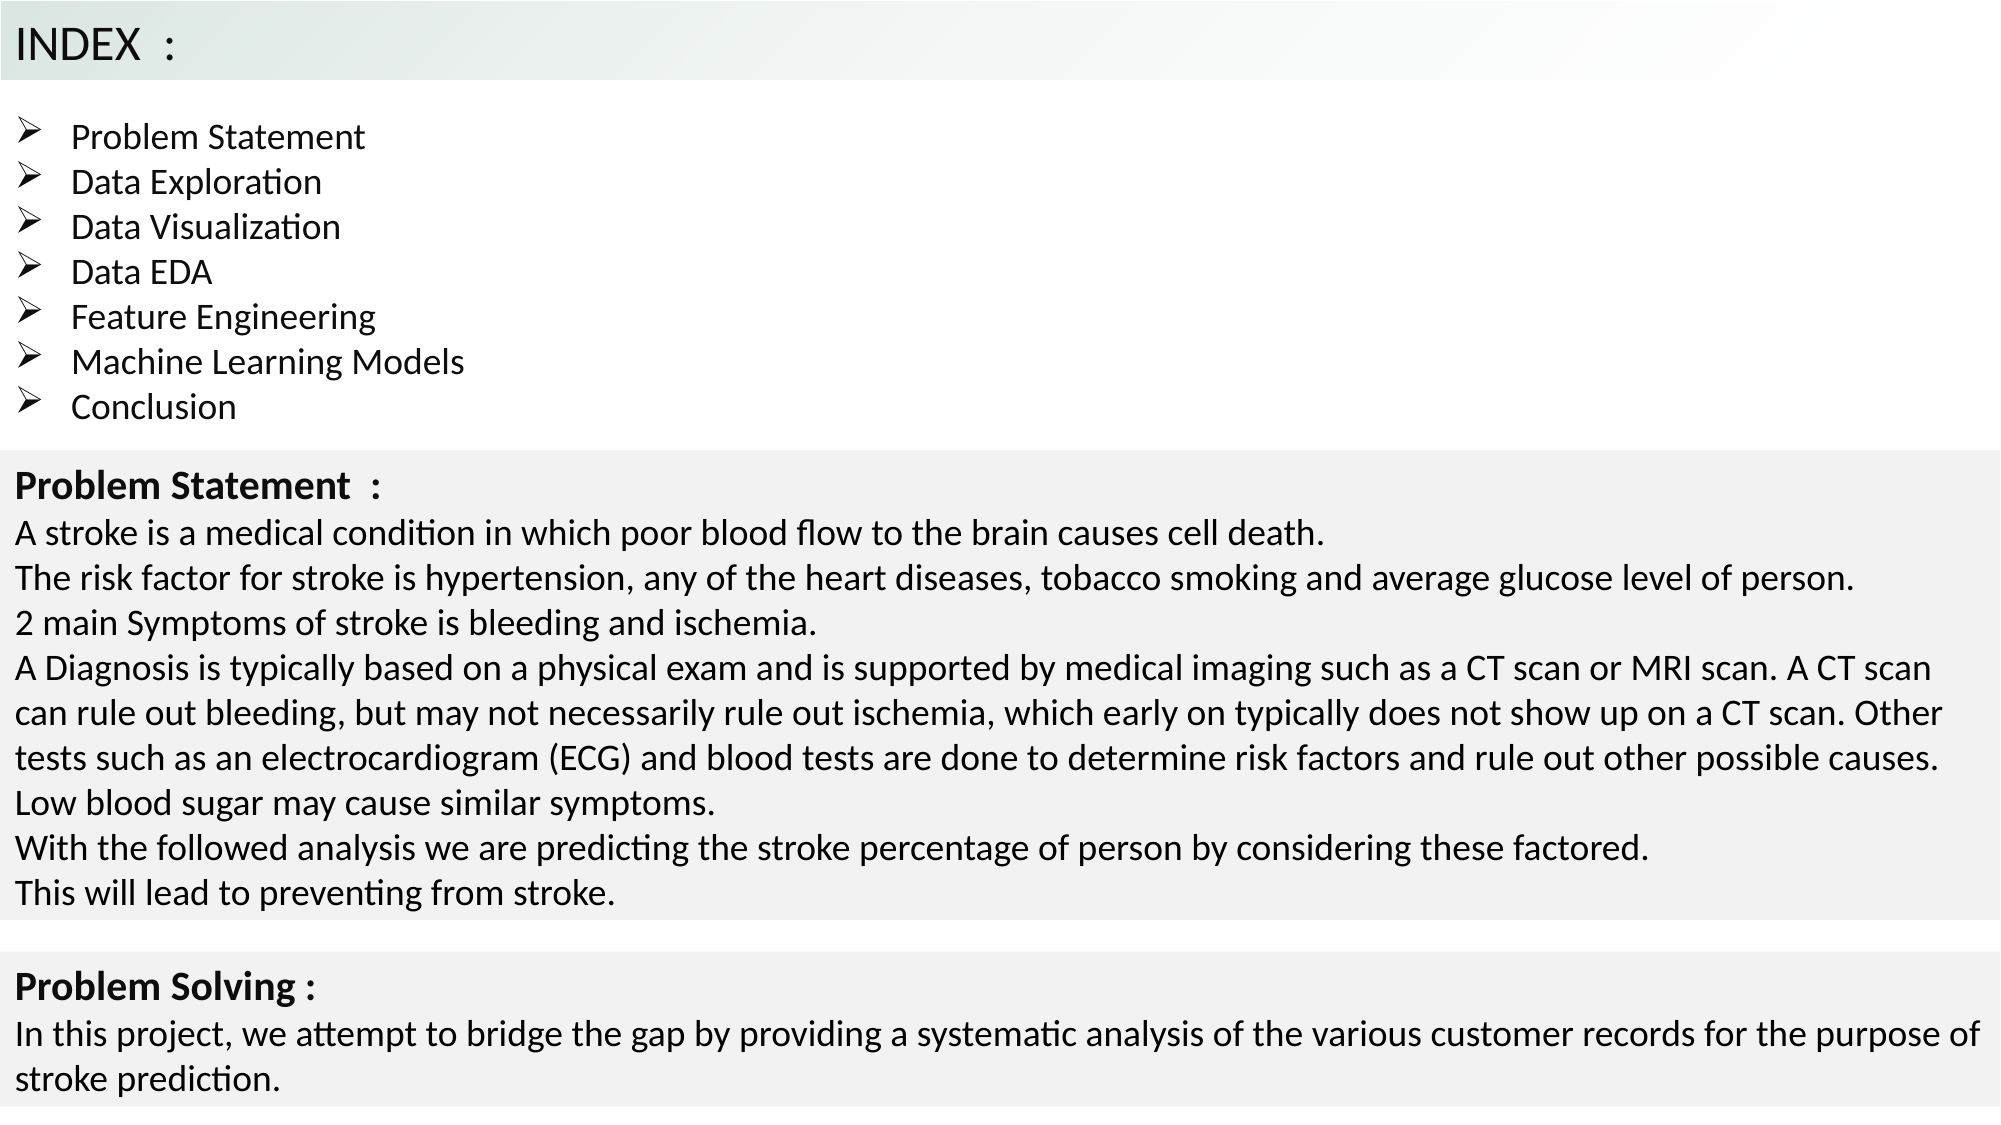

INDEX  :
Problem Statement
Data Exploration
Data Visualization
Data EDA
Feature Engineering
Machine Learning Models
Conclusion
Problem Statement  :
A stroke is a medical condition in which poor blood flow to the brain causes cell death.
The risk factor for stroke is hypertension, any of the heart diseases, tobacco smoking and average glucose level of person.
2 main Symptoms of stroke is bleeding and ischemia.
A Diagnosis is typically based on a physical exam and is supported by medical imaging such as a CT scan or MRI scan. A CT scan can rule out bleeding, but may not necessarily rule out ischemia, which early on typically does not show up on a CT scan. Other tests such as an electrocardiogram (ECG) and blood tests are done to determine risk factors and rule out other possible causes. Low blood sugar may cause similar symptoms.
With the followed analysis we are predicting the stroke percentage of person by considering these factored.
This will lead to preventing from stroke.
Problem Solving :
In this project, we attempt to bridge the gap by providing a systematic analysis of the various customer records for the purpose of stroke prediction.